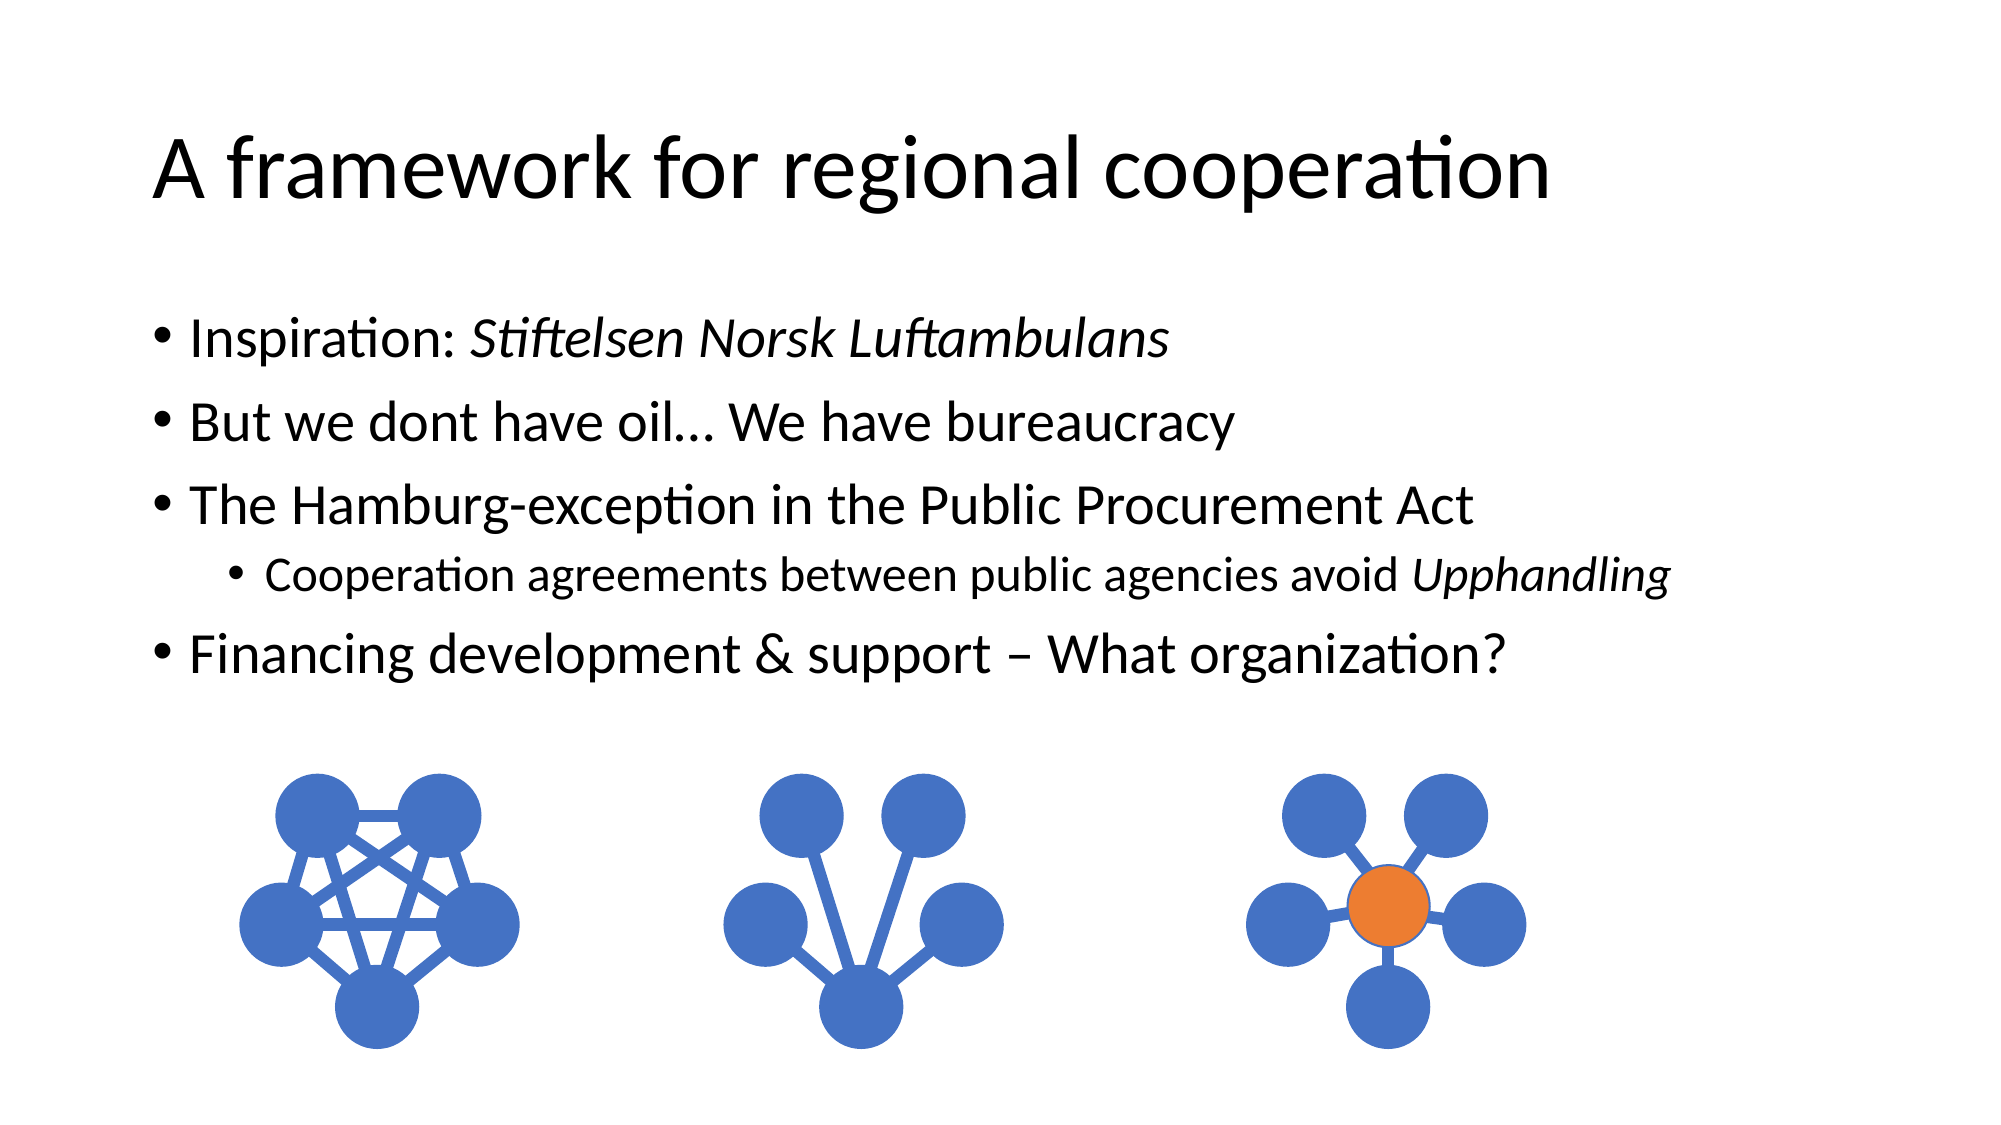

# A framework for regional cooperation
Inspiration: Stiftelsen Norsk Luftambulans
But we dont have oil… We have bureaucracy
The Hamburg-exception in the Public Procurement Act
Cooperation agreements between public agencies avoid Upphandling
Financing development & support – What organization?